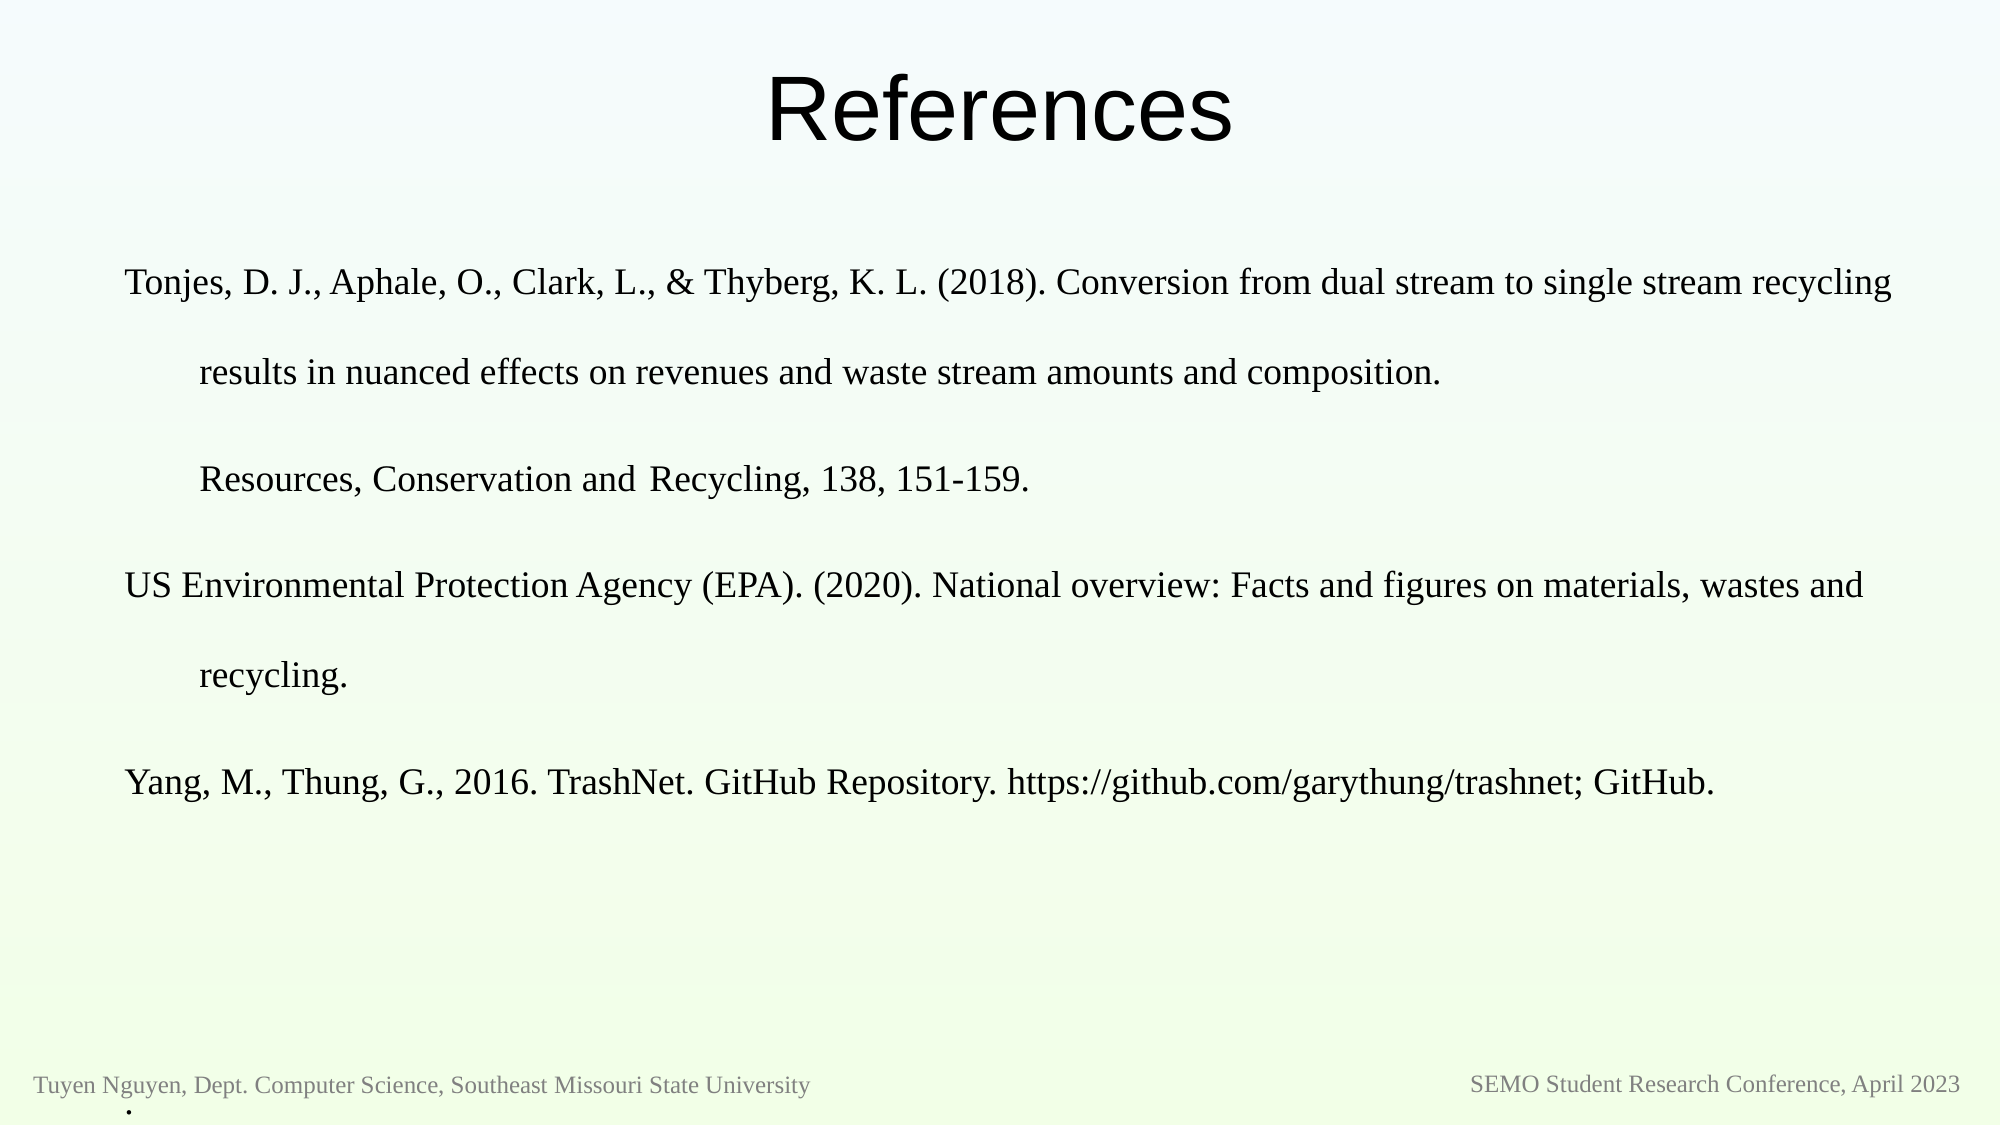

# References
Tonjes, D. J., Aphale, O., Clark, L., & Thyberg, K. L. (2018). Conversion from dual stream to single stream recycling results in nuanced effects on revenues and waste stream amounts and composition.
	Resources, Conservation and 	Recycling, 138, 151-159.
US Environmental Protection Agency (EPA). (2020). National overview: Facts and figures on materials, wastes and recycling.
	Yang, M., Thung, G., 2016. TrashNet. GitHub Repository. https://github.com/garythung/trashnet; GitHub.

.

SEMO Student Research Conference, April 2023
Tuyen Nguyen, Dept. Computer Science, Southeast Missouri State University